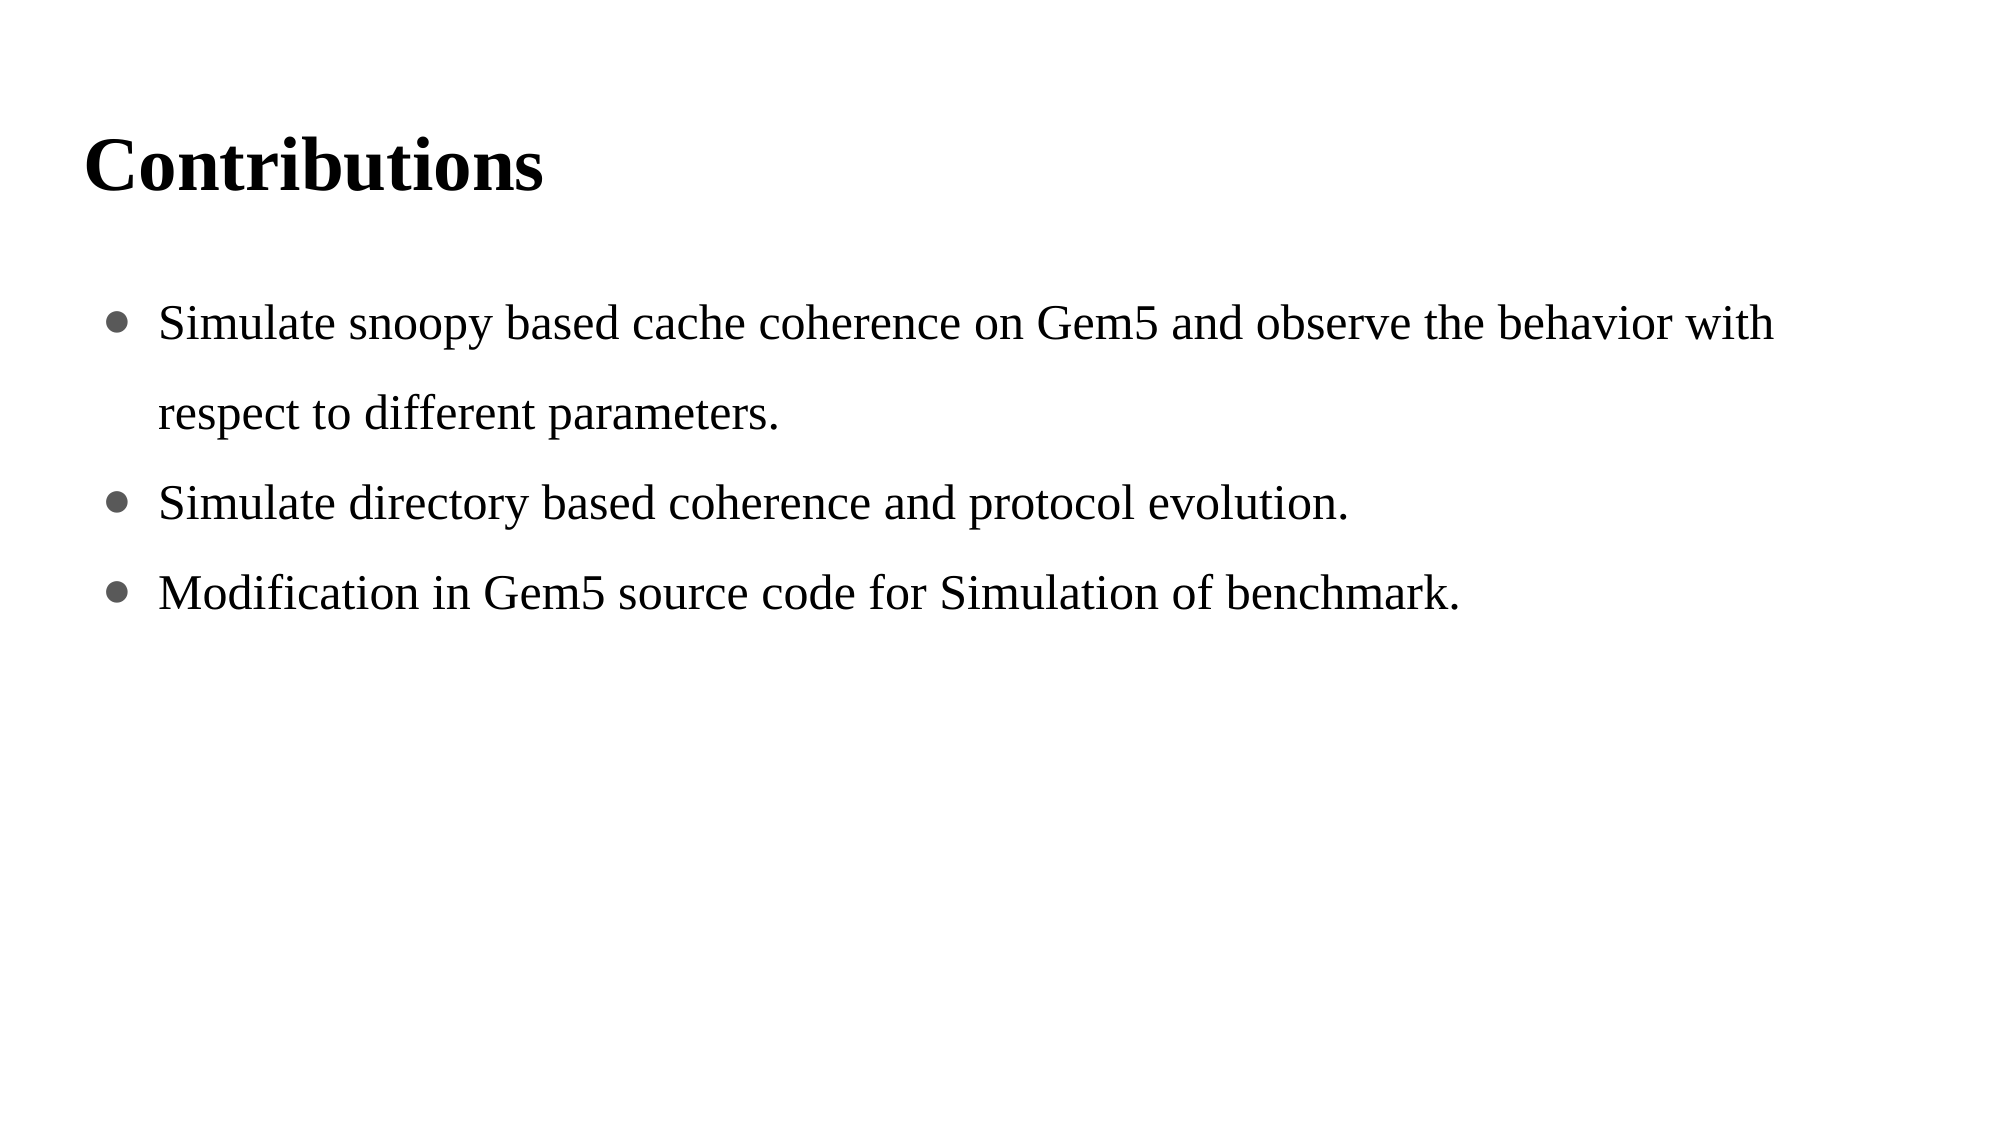

# Contributions
Simulate snoopy based cache coherence on Gem5 and observe the behavior with respect to different parameters.
Simulate directory based coherence and protocol evolution.
Modification in Gem5 source code for Simulation of benchmark.